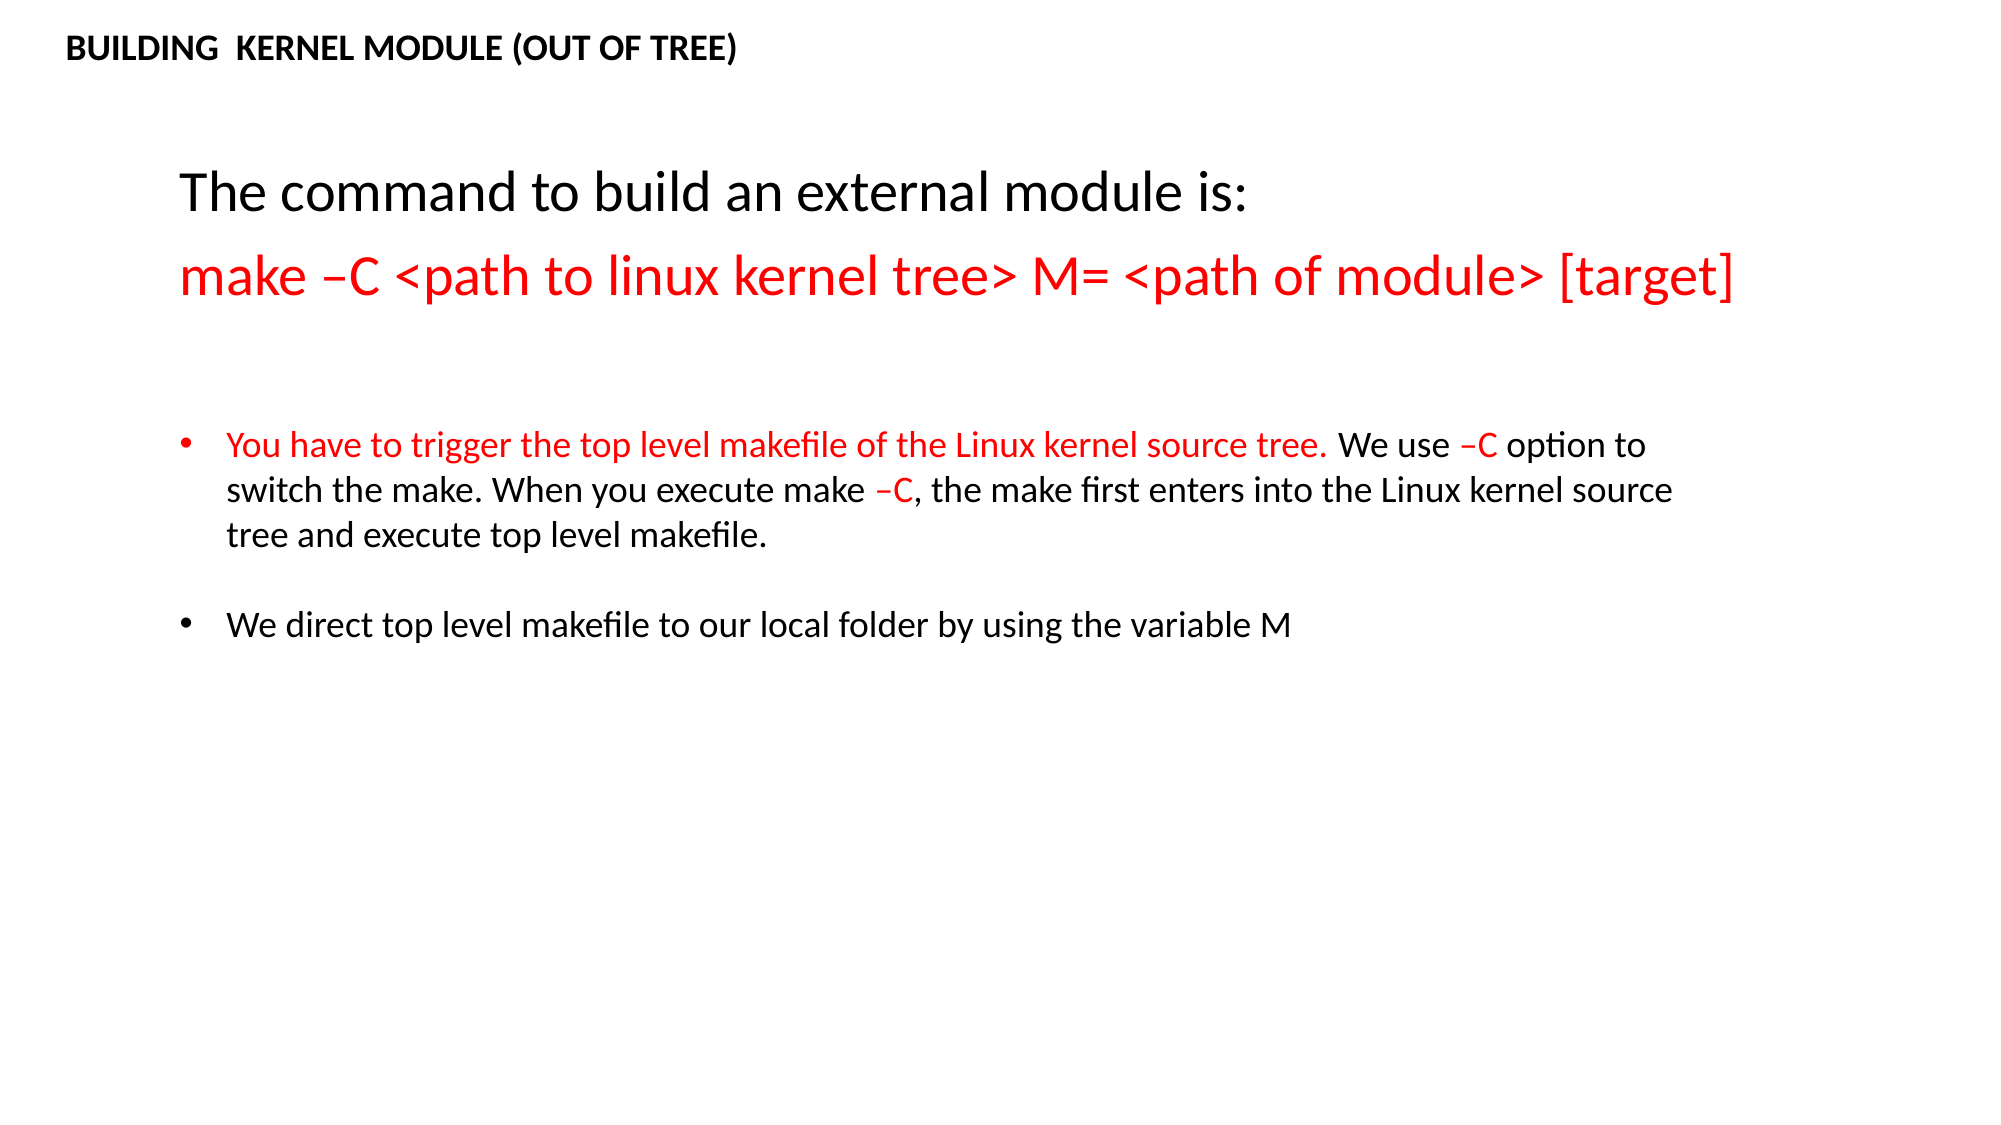

BUILDING  KERNEL MODULE (OUT OF TREE)
The command to build an external module is:
make –C <path to linux kernel tree> M= <path of module> [target]
You have to trigger the top level makefile of the Linux kernel source tree. We use –C option to switch the make. When you execute make –C, the make first enters into the Linux kernel source tree and execute top level makefile.

We direct top level makefile to our local folder by using the variable M